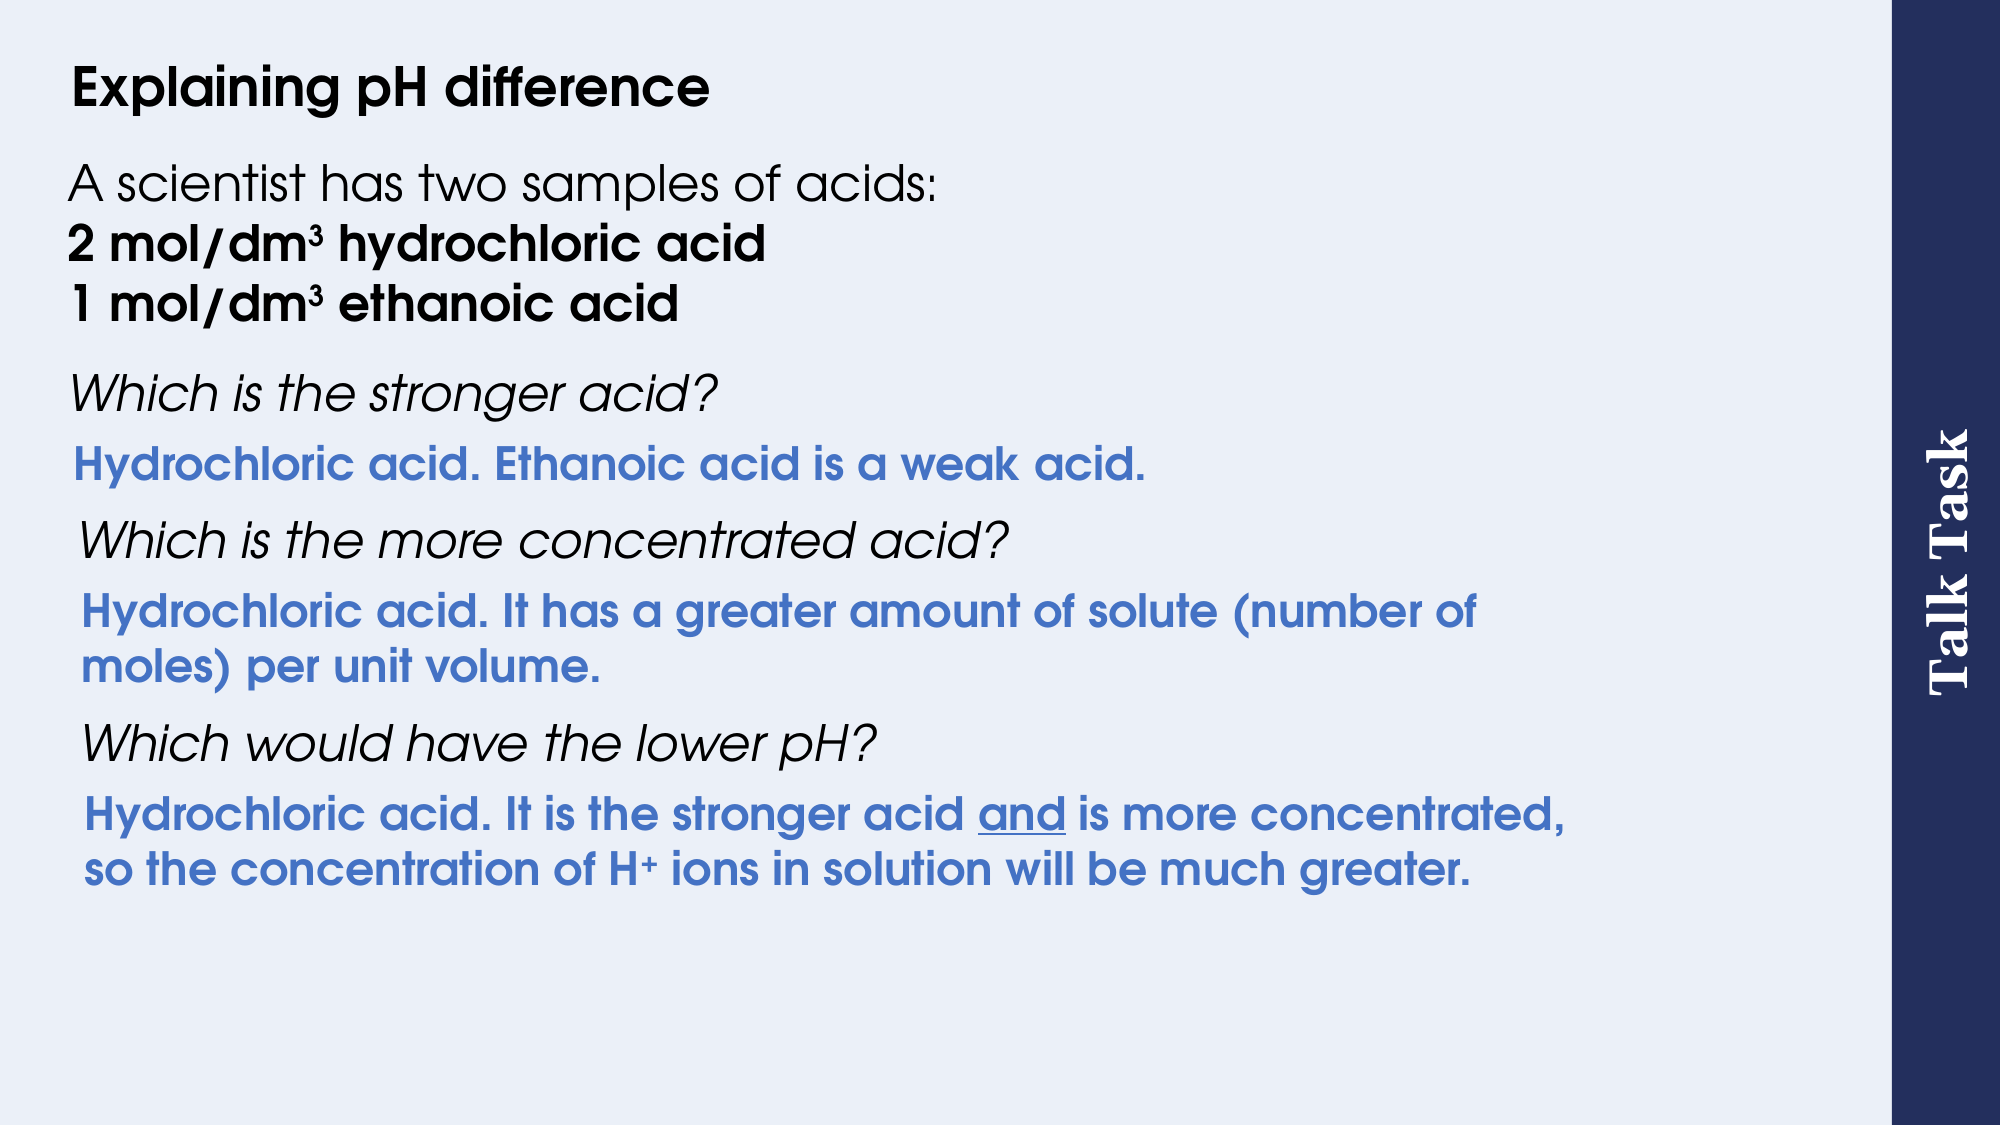

# Explaining pH difference
A scientist has two samples of acids:
2 mol/dm3 hydrochloric acid
1 mol/dm3 ethanoic acid
Which is the stronger acid?
Hydrochloric acid. Ethanoic acid is a weak acid.
Which is the more concentrated acid?
Hydrochloric acid. It has a greater amount of solute (number of moles) per unit volume.
Which would have the lower pH?
Hydrochloric acid. It is the stronger acid and is more concentrated, so the concentration of H+ ions in solution will be much greater.